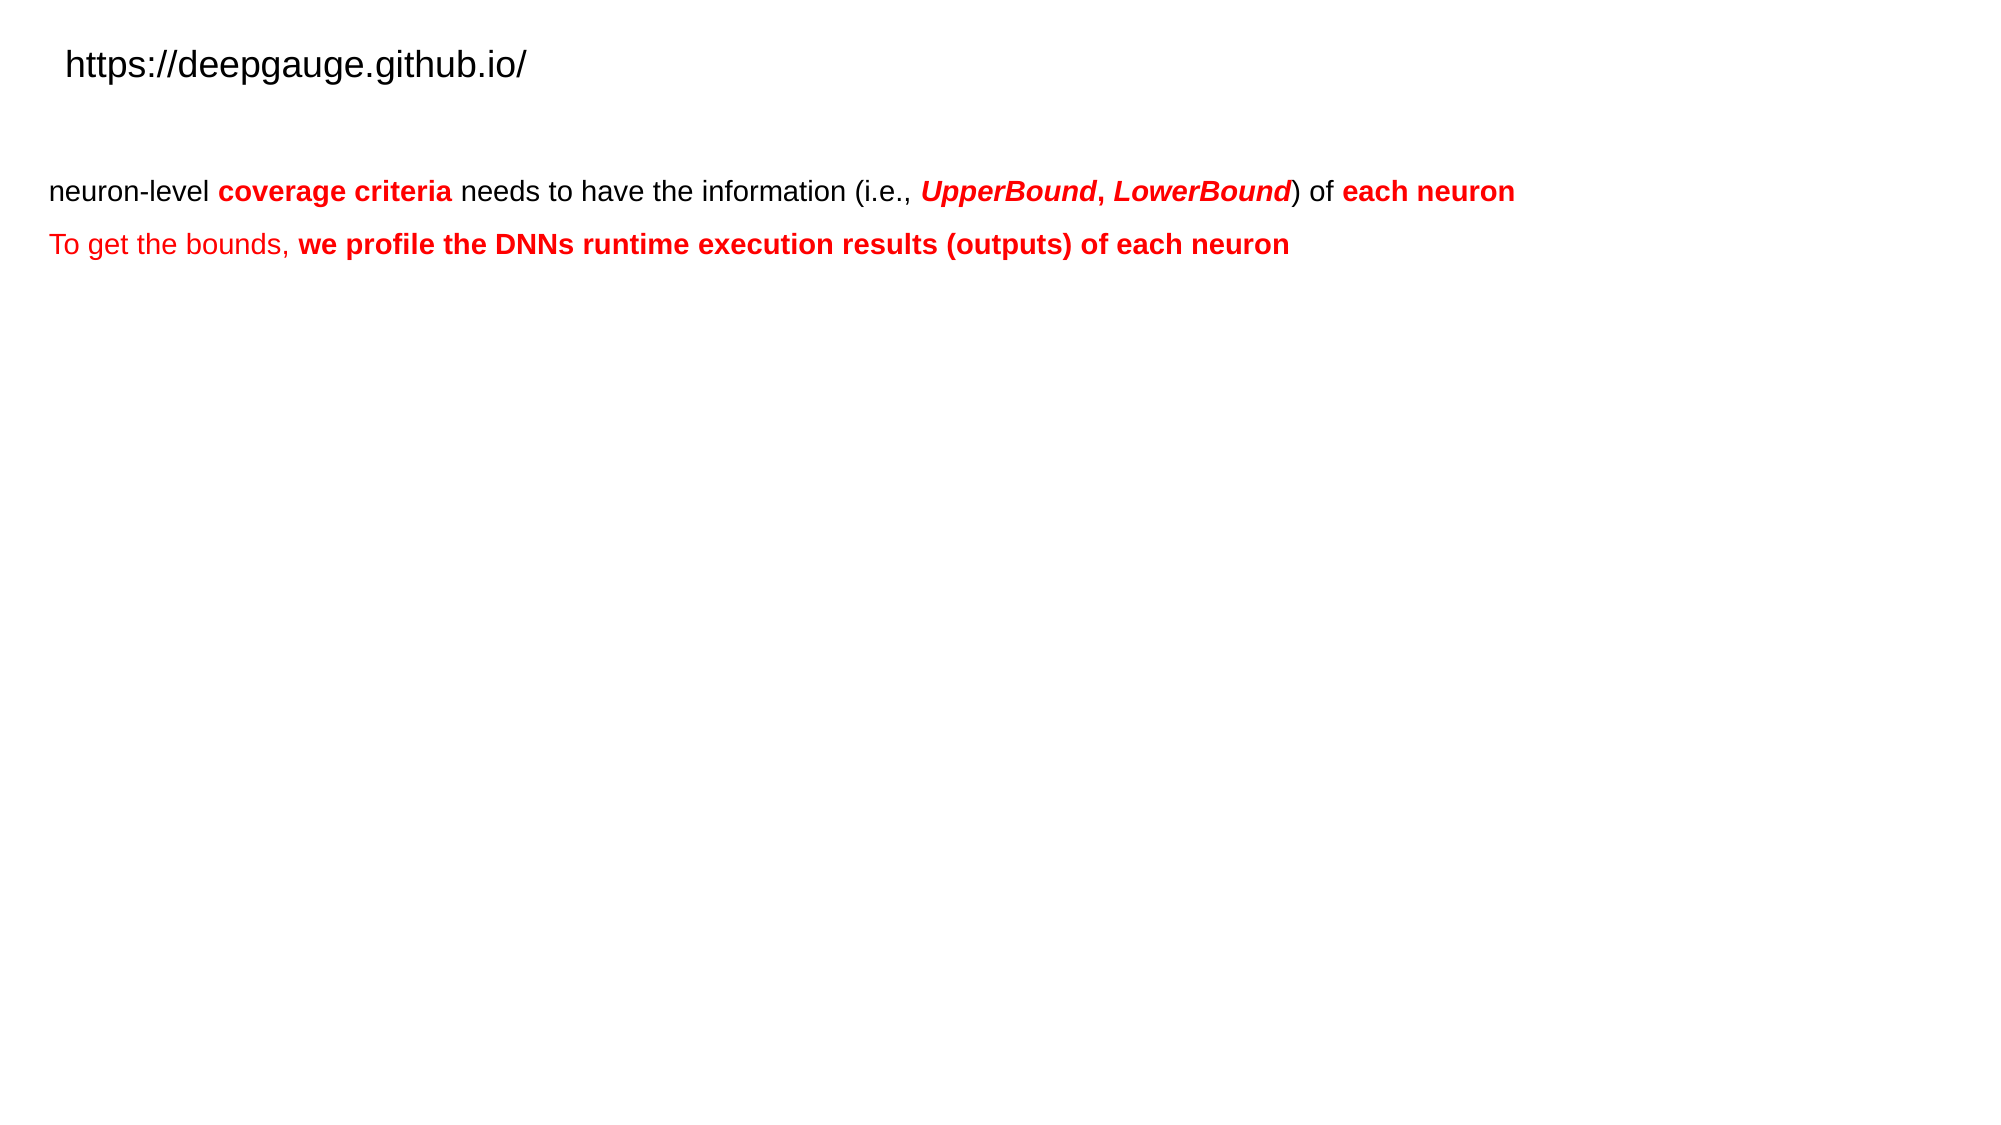

https://deepgauge.github.io/
neuron-level coverage criteria needs to have the information (i.e., UpperBound, LowerBound) of each neuron
To get the bounds, we profile the DNNs runtime execution results (outputs) of each neuron